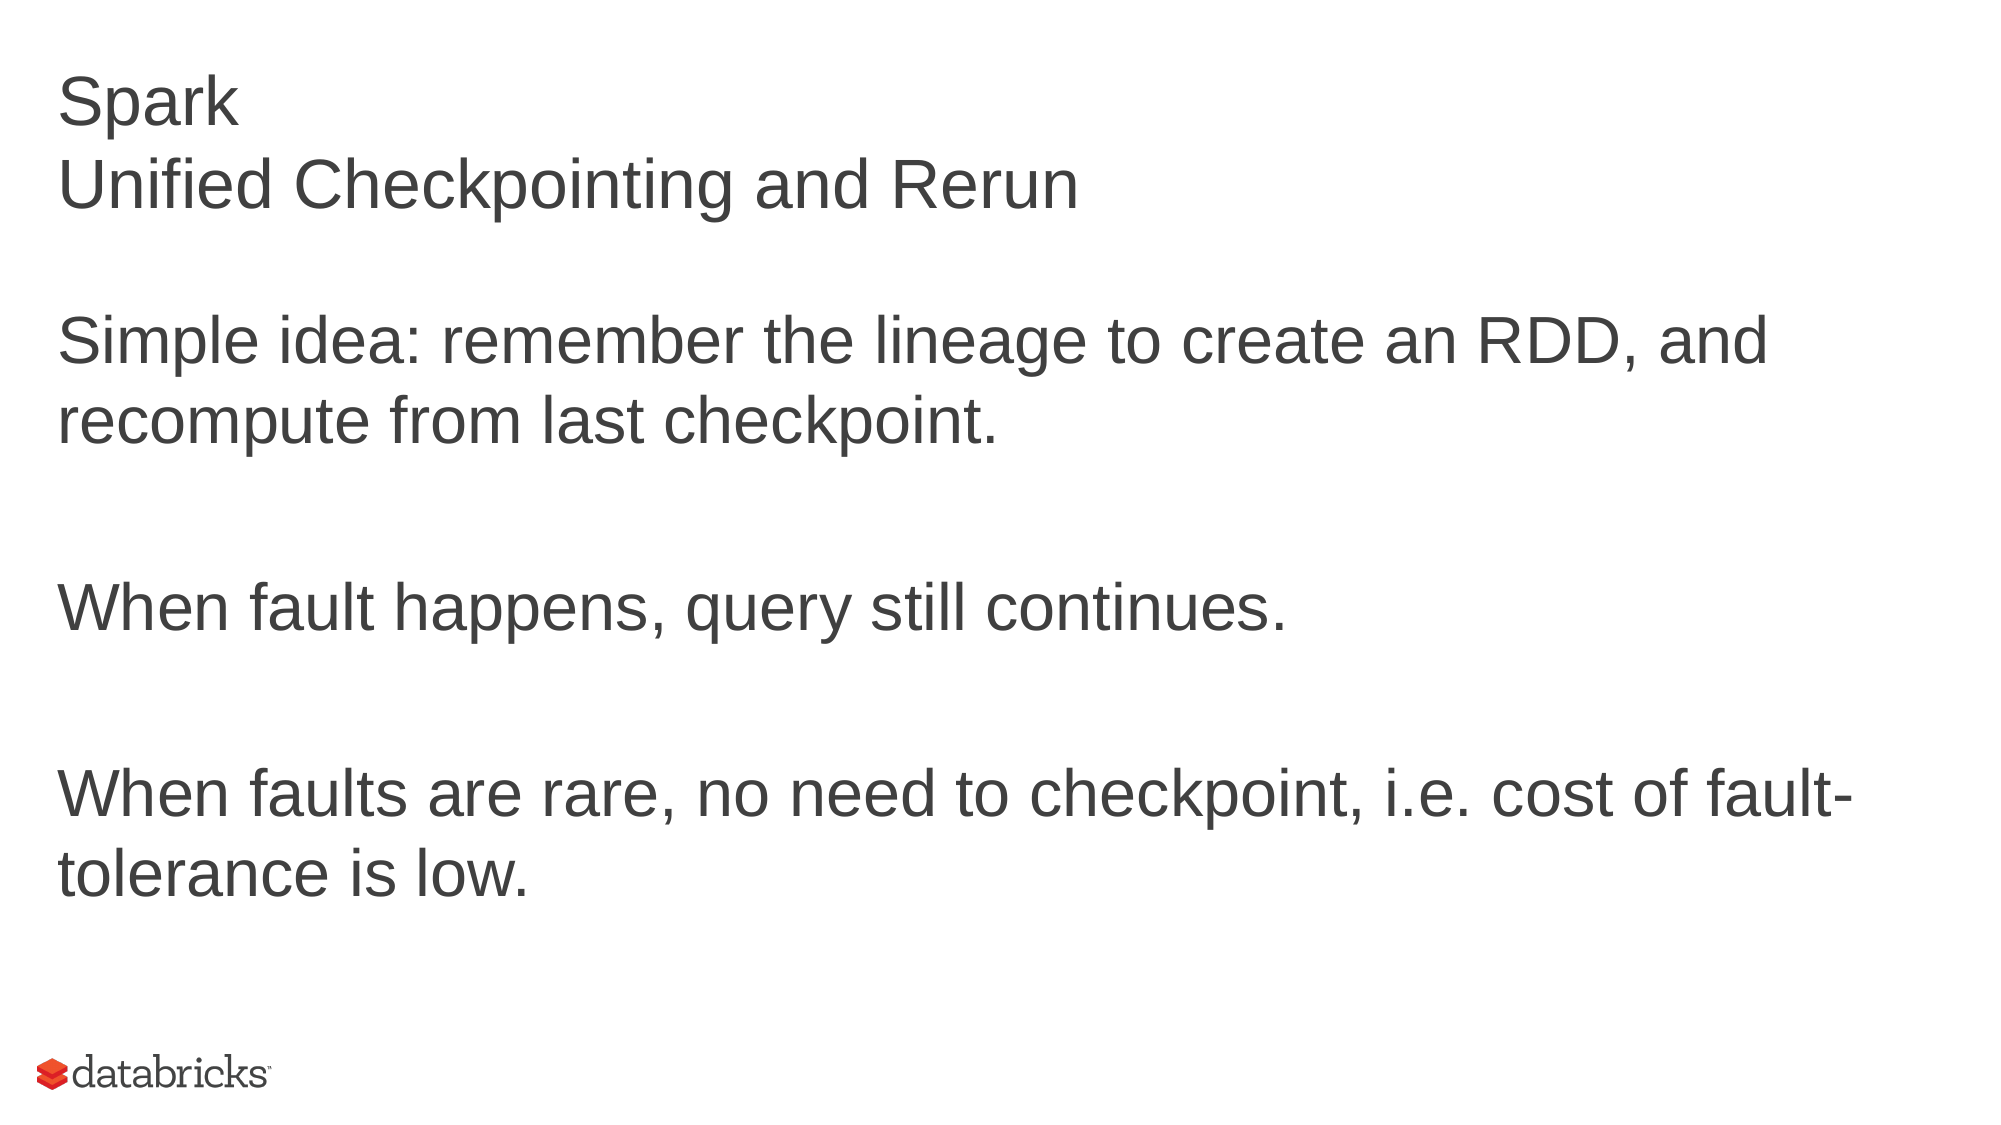

# Spark Unified Checkpointing and Rerun
Simple idea: remember the lineage to create an RDD, and recompute from last checkpoint.

When fault happens, query still continues.

When faults are rare, no need to checkpoint, i.e. cost of fault-tolerance is low.